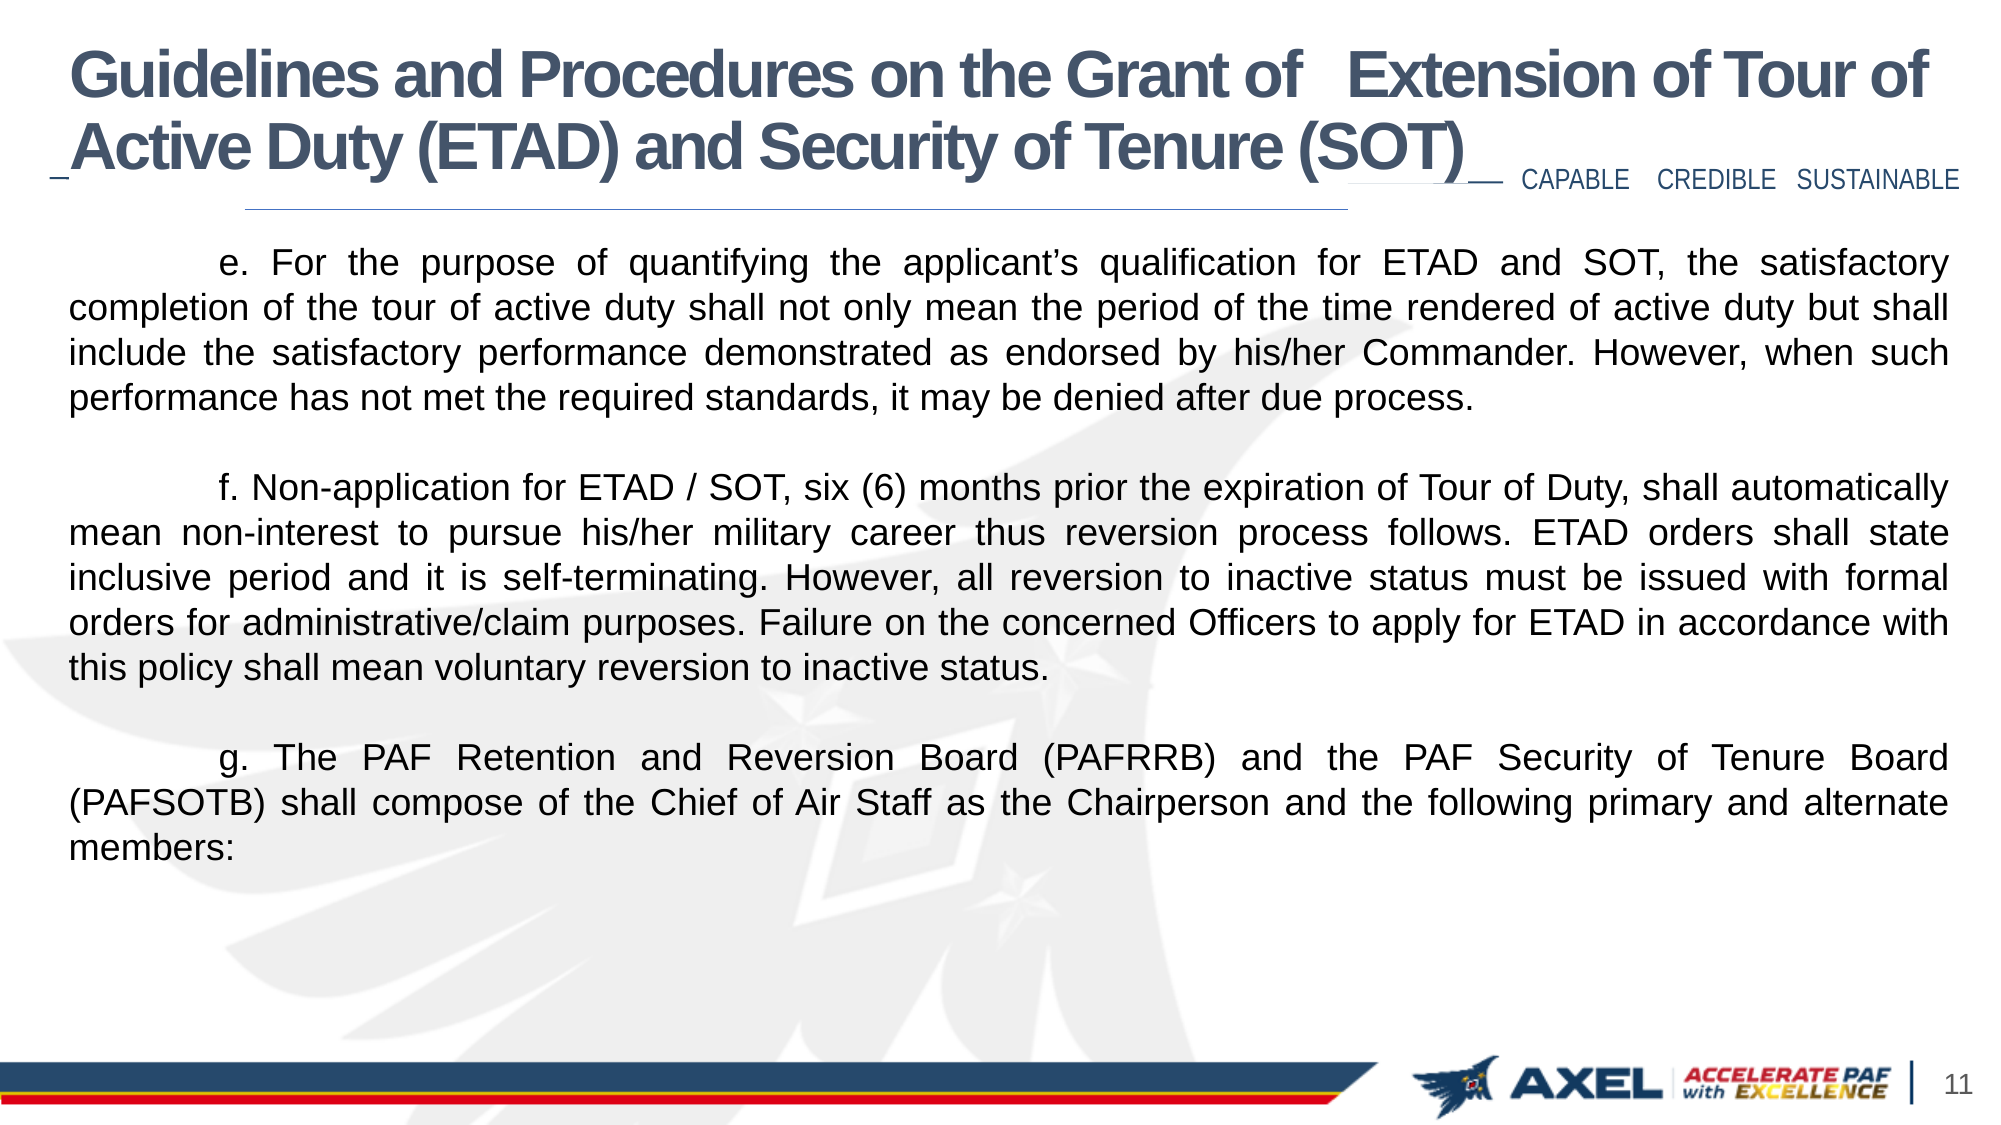

# Guidelines and Procedures on the Grant of   Extension of Tour of Active Duty (ETAD) and Security of Tenure (SOT)

	e. For the purpose of quantifying the applicant’s qualification for ETAD and SOT, the satisfactory completion of the tour of active duty shall not only mean the period of the time rendered of active duty but shall include the satisfactory performance demonstrated as endorsed by his/her Commander. However, when such performance has not met the required standards, it may be denied after due process.

	f. Non-application for ETAD / SOT, six (6) months prior the expiration of Tour of Duty, shall automatically mean non-interest to pursue his/her military career thus reversion process follows. ETAD orders shall state inclusive period and it is self-terminating. However, all reversion to inactive status must be issued with formal orders for administrative/claim purposes. Failure on the concerned Officers to apply for ETAD in accordance with this policy shall mean voluntary reversion to inactive status.

	g. The PAF Retention and Reversion Board (PAFRRB) and the PAF Security of Tenure Board (PAFSOTB) shall compose of the Chief of Air Staff as the Chairperson and the following primary and alternate members: